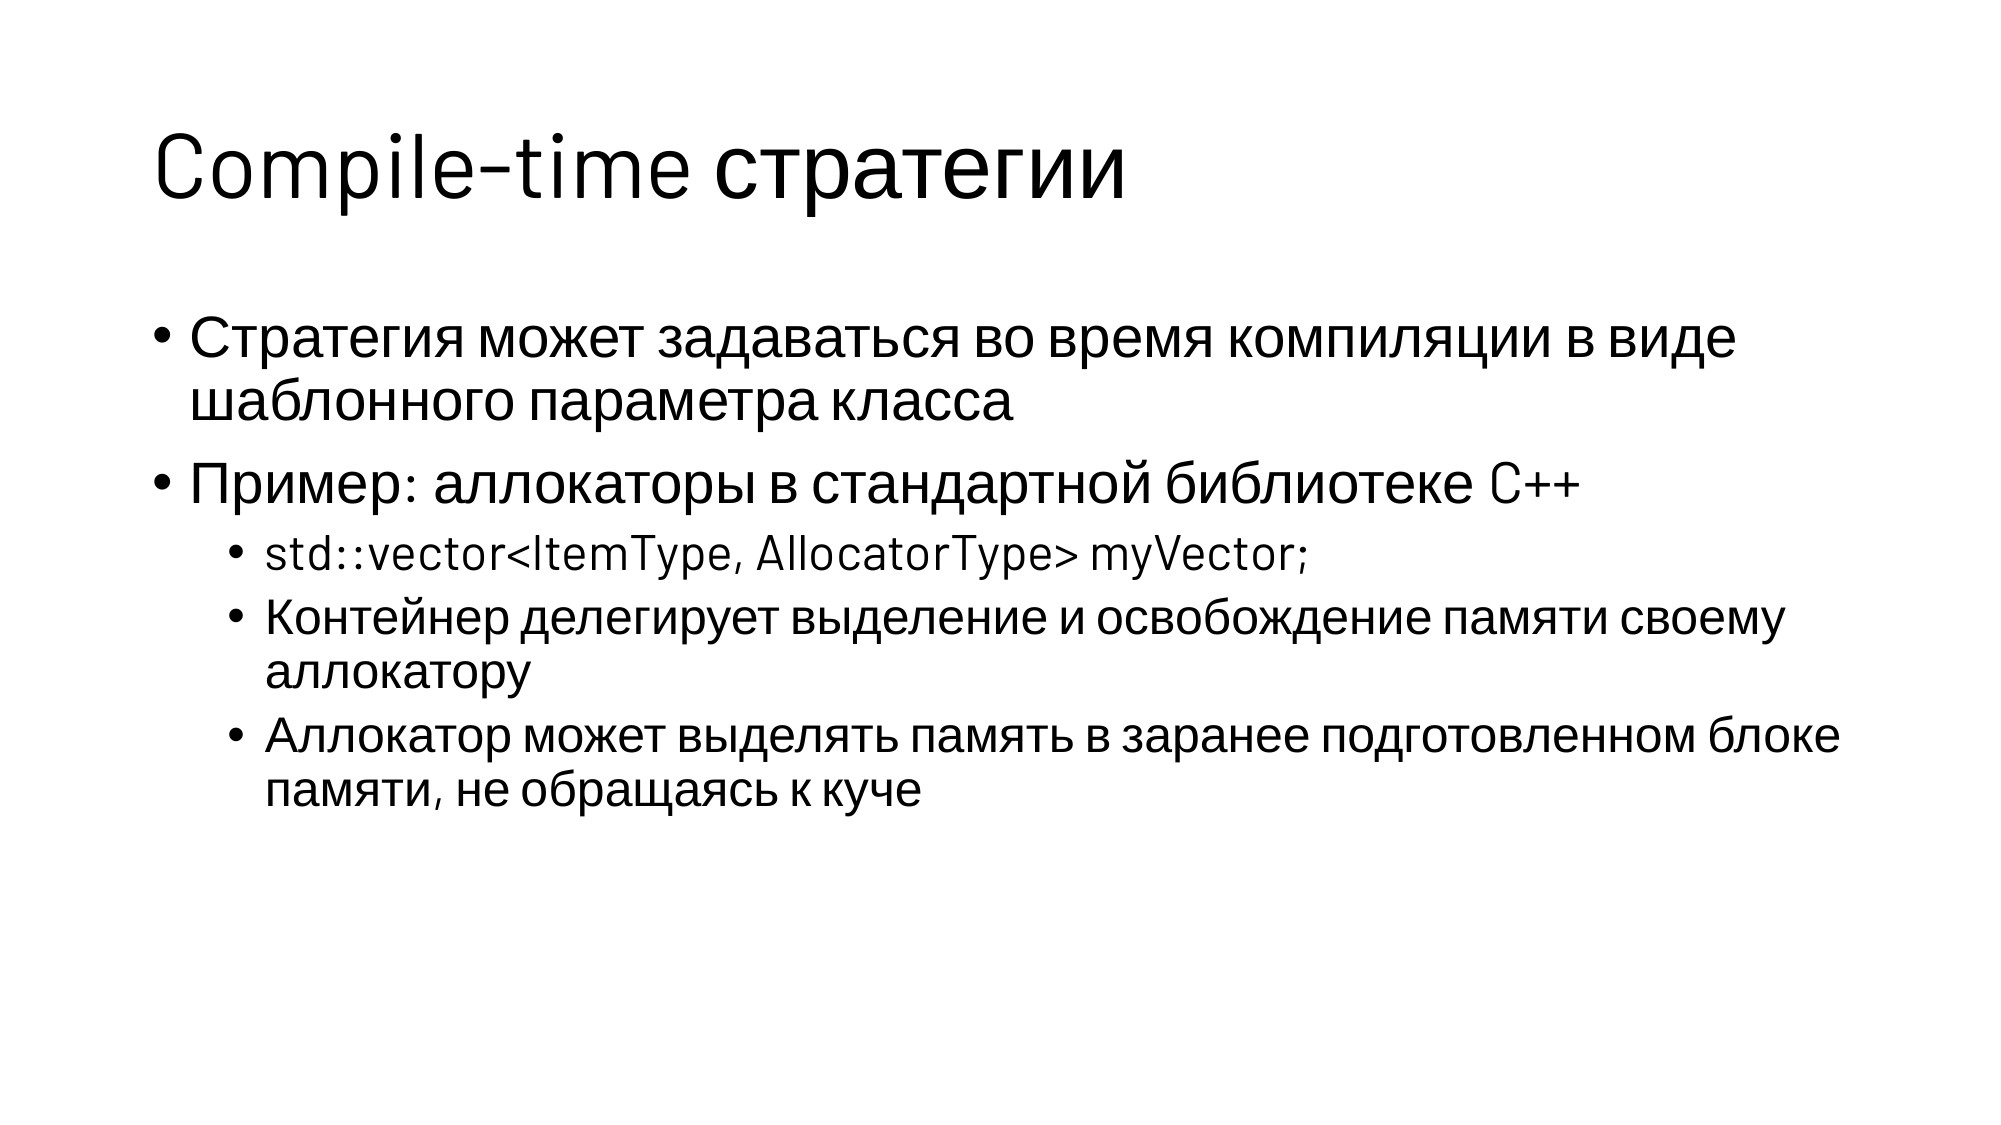

# Compile-time стратегии
Стратегия может задаваться во время компиляции в виде шаблонного параметра класса
Пример: аллокаторы в стандартной библиотеке C++
std::vector<ItemType, AllocatorType> myVector;
Контейнер делегирует выделение и освобождение памяти своему аллокатору
Аллокатор может выделять память в заранее подготовленном блоке памяти, не обращаясь к куче